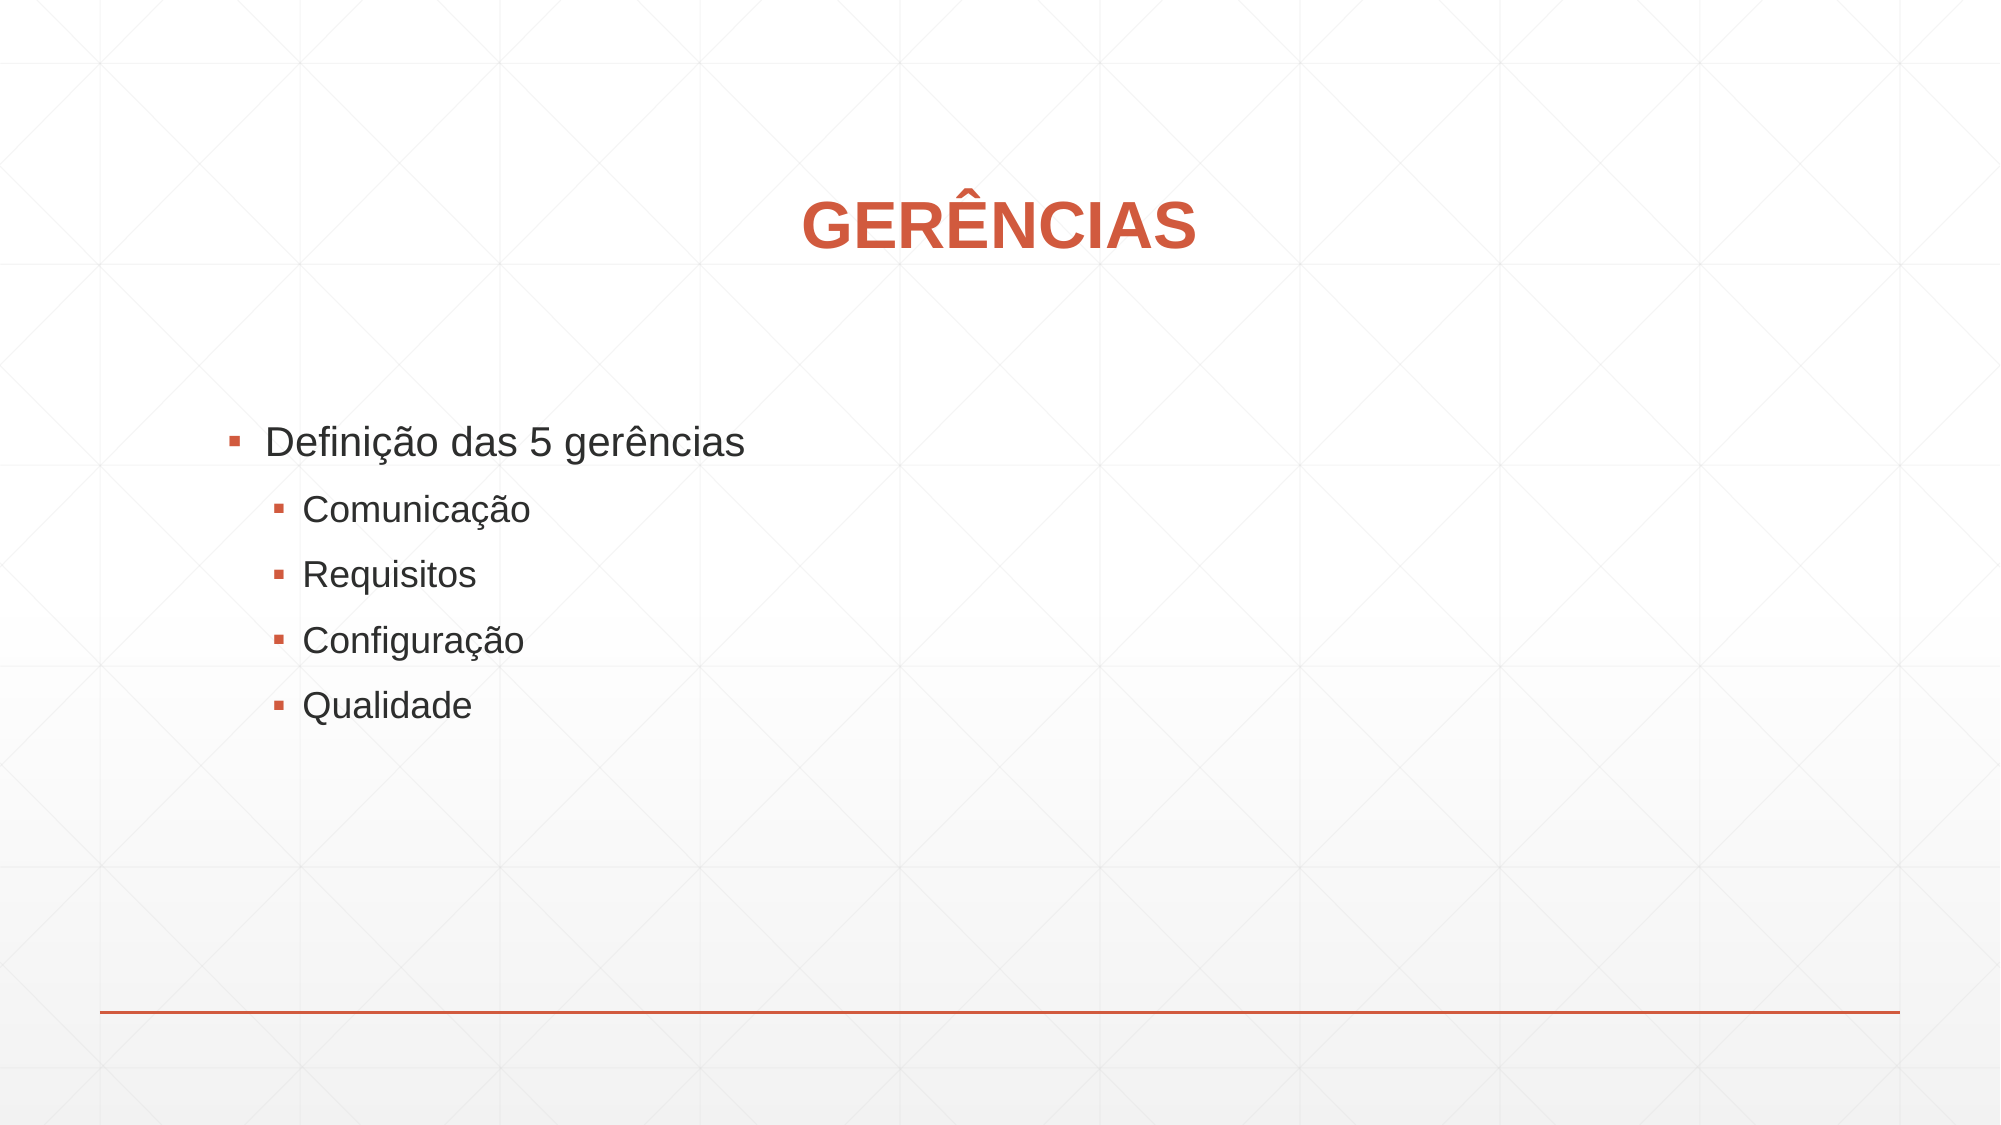

# GERÊNCIAS

Definição das 5 gerências
Comunicação
Requisitos
Configuração
Qualidade